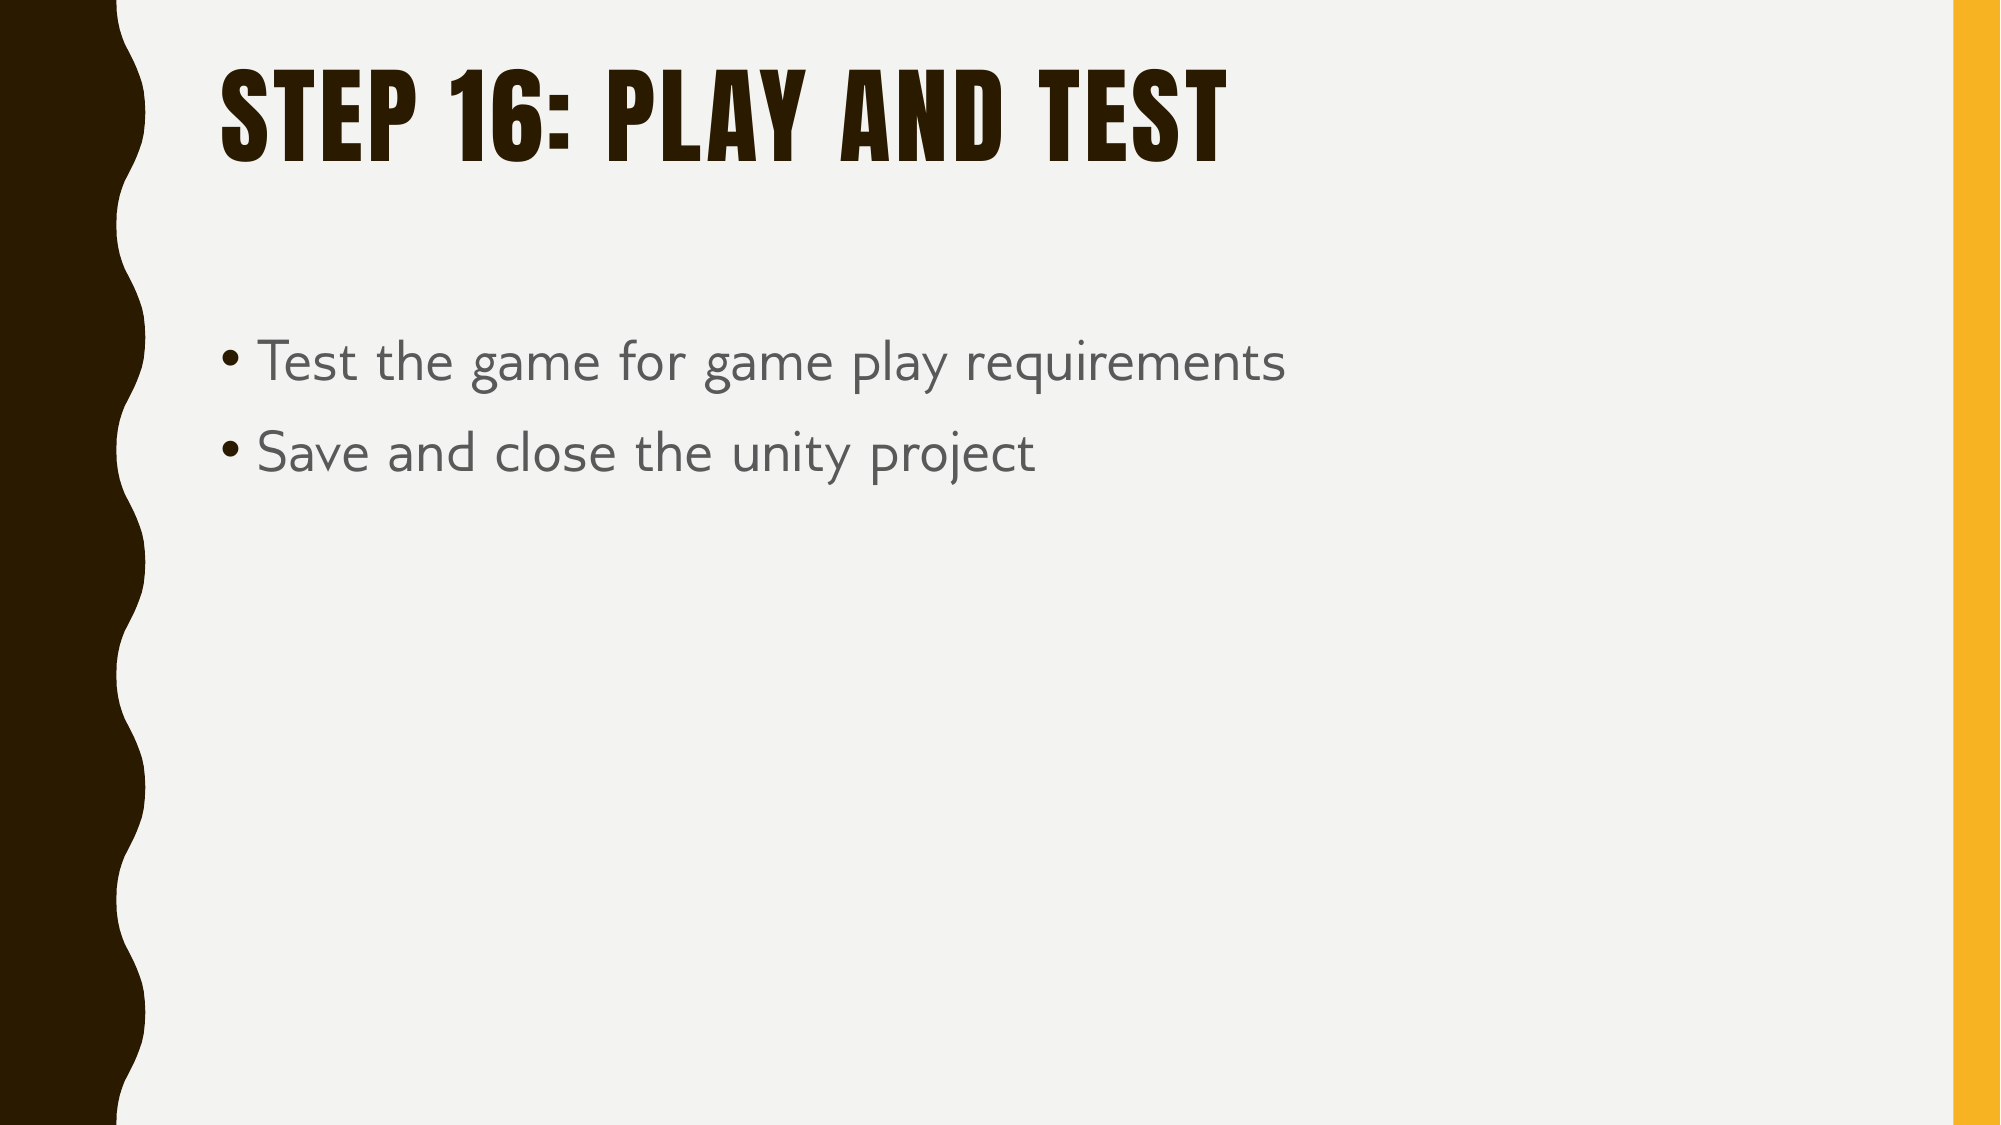

# Step 16: Play and Test
Test the game for game play requirements
Save and close the unity project